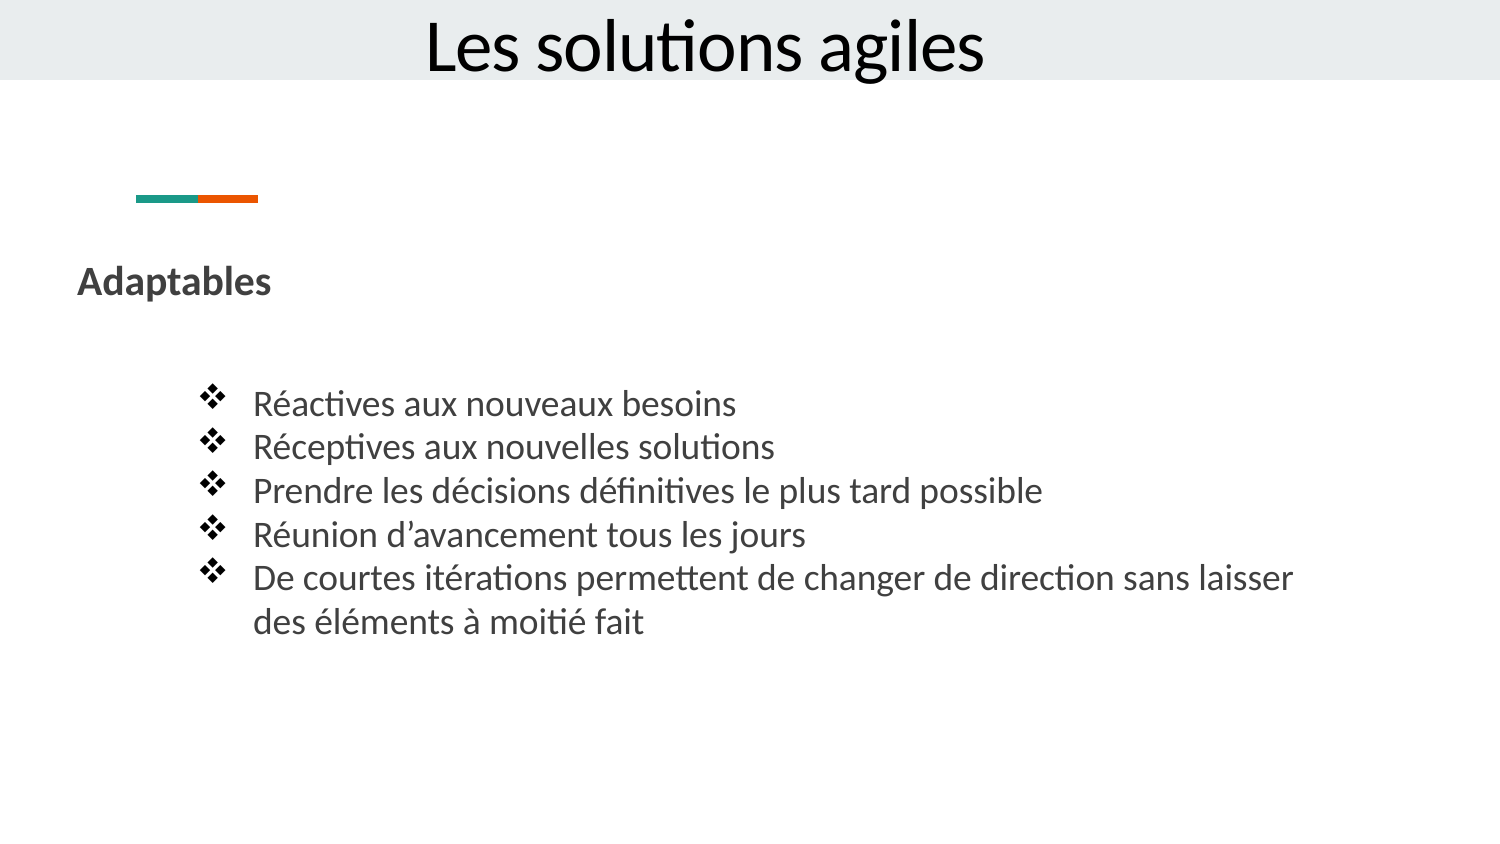

Les solutions agiles

Adaptables

Réactives aux nouveaux besoins
Réceptives aux nouvelles solutions
Prendre les décisions définitives le plus tard possible
Réunion d’avancement tous les jours
De courtes itérations permettent de changer de direction sans laisser  des éléments à moitié fait